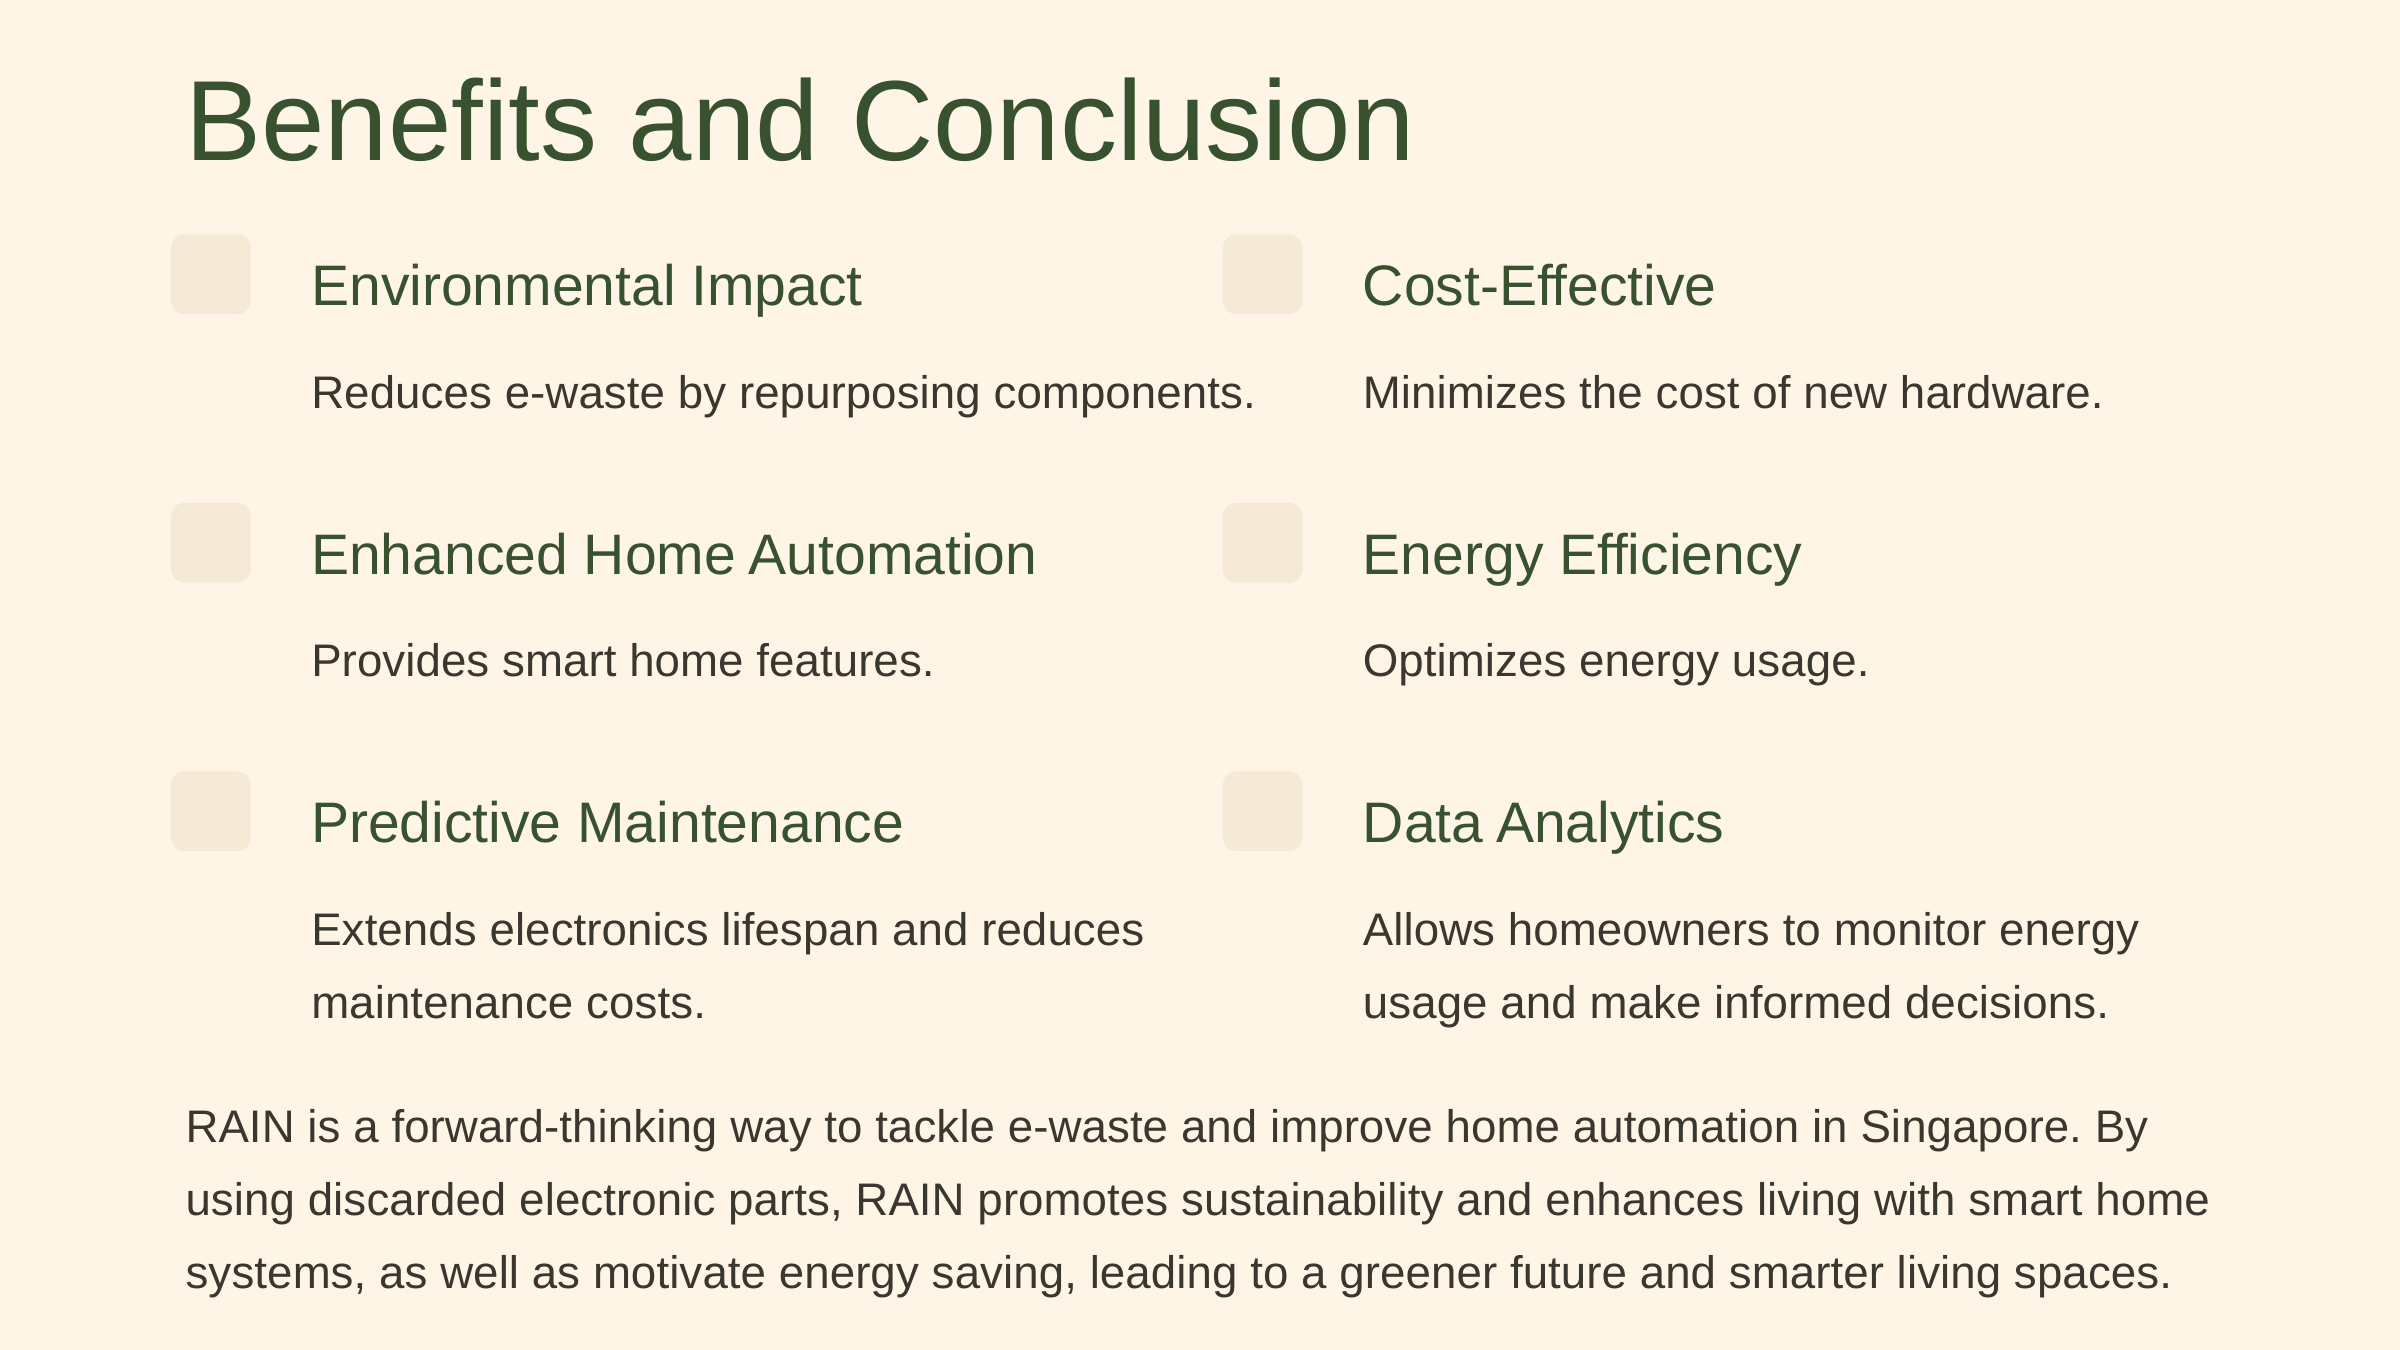

Benefits and Conclusion

Environmental Impact
Cost-Effective
Reduces e-waste by repurposing components.
Minimizes the cost of new hardware.

Enhanced Home Automation
Energy Efficiency
Provides smart home features.
Optimizes energy usage.

Predictive Maintenance
Data Analytics
Extends electronics lifespan and reduces maintenance costs.
Allows homeowners to monitor energy usage and make informed decisions.
RAIN is a forward-thinking way to tackle e-waste and improve home automation in Singapore. By using discarded electronic parts, RAIN promotes sustainability and enhances living with smart home systems, as well as motivate energy saving, leading to a greener future and smarter living spaces.